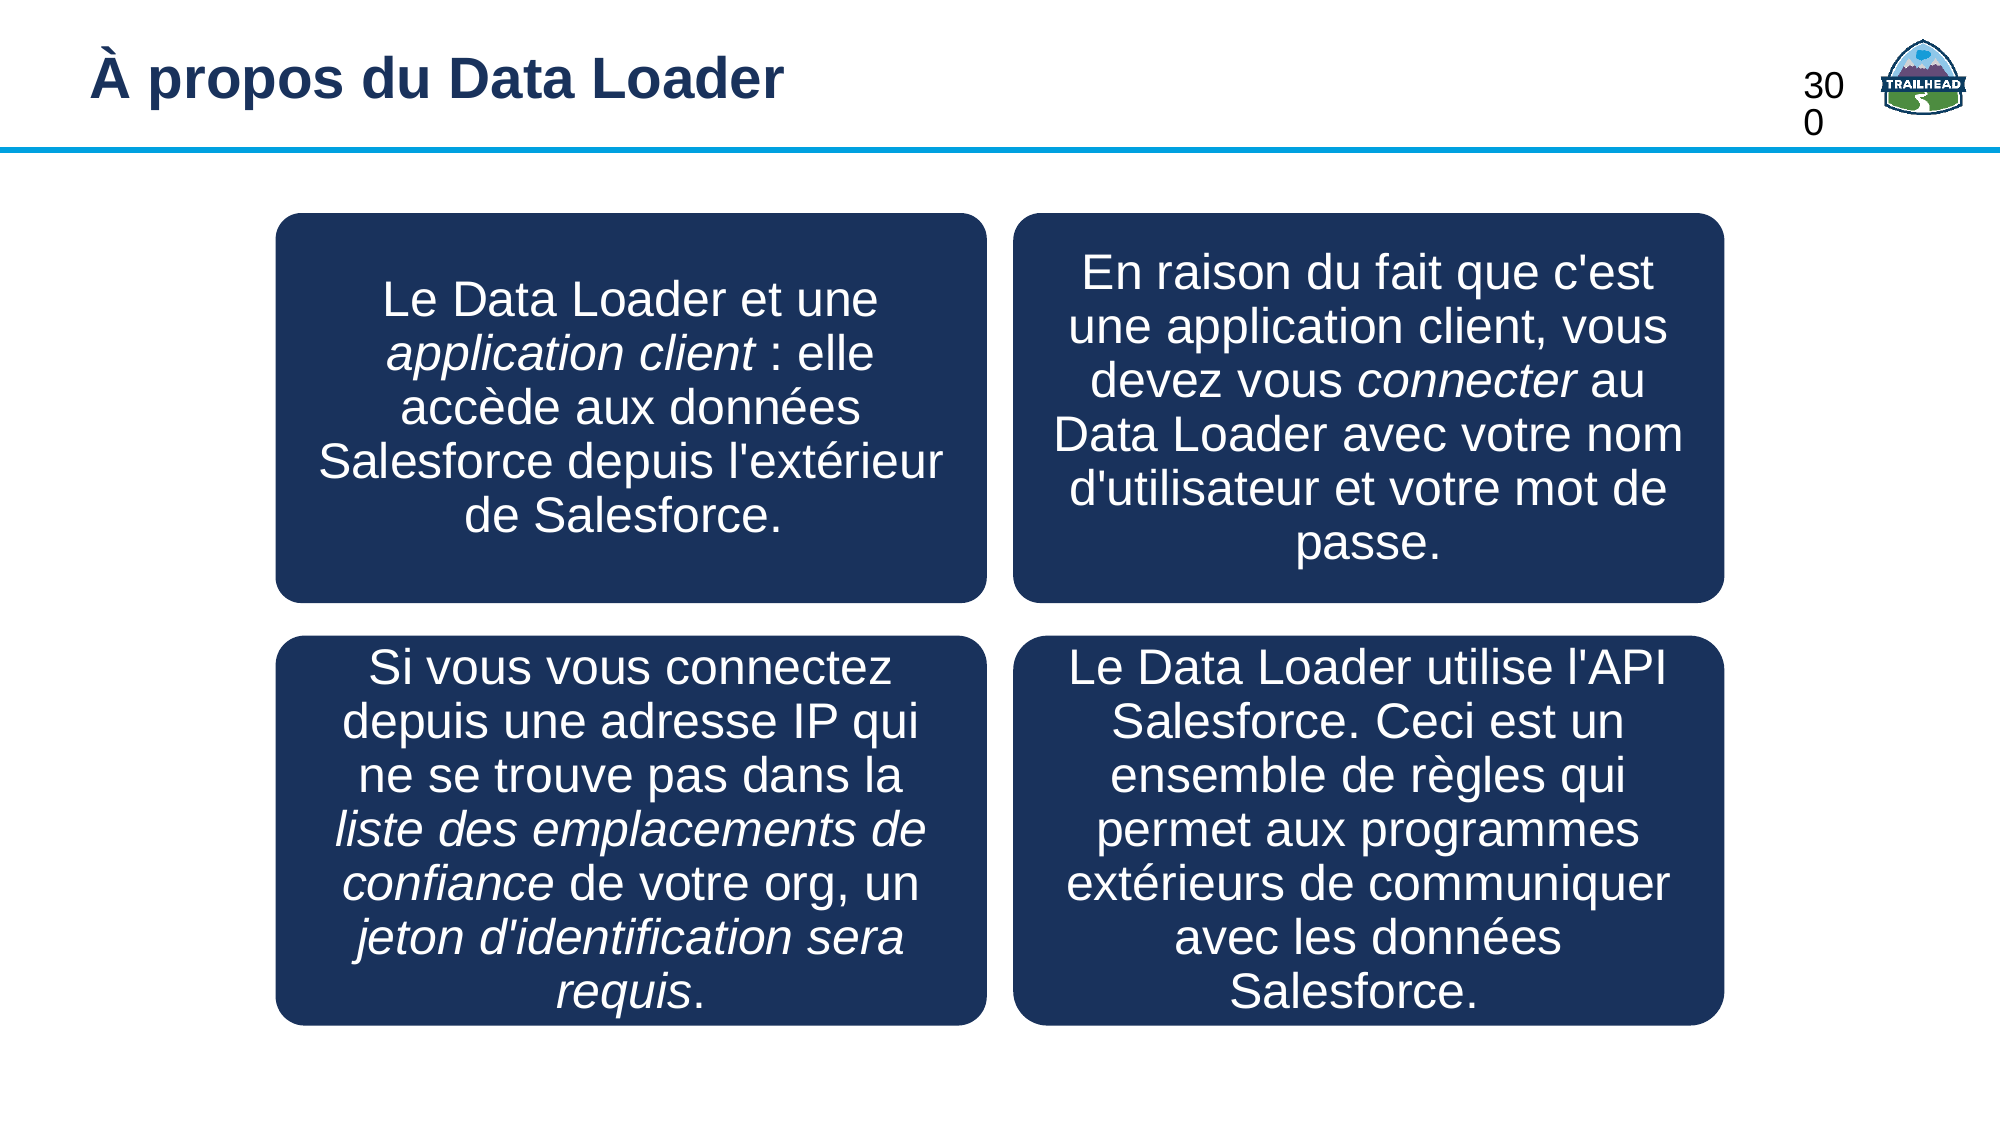

À propos du Data Loader
300
Le Data Loader et une application client : elle accède aux données Salesforce depuis l'extérieur de Salesforce.
En raison du fait que c'est une application client, vous devez vous connecter au Data Loader avec votre nom d'utilisateur et votre mot de passe.
Si vous vous connectez depuis une adresse IP qui ne se trouve pas dans la liste des emplacements de confiance de votre org, un jeton d'identification sera requis.
Le Data Loader utilise l'API Salesforce. Ceci est un ensemble de règles qui permet aux programmes extérieurs de communiquer avec les données Salesforce.